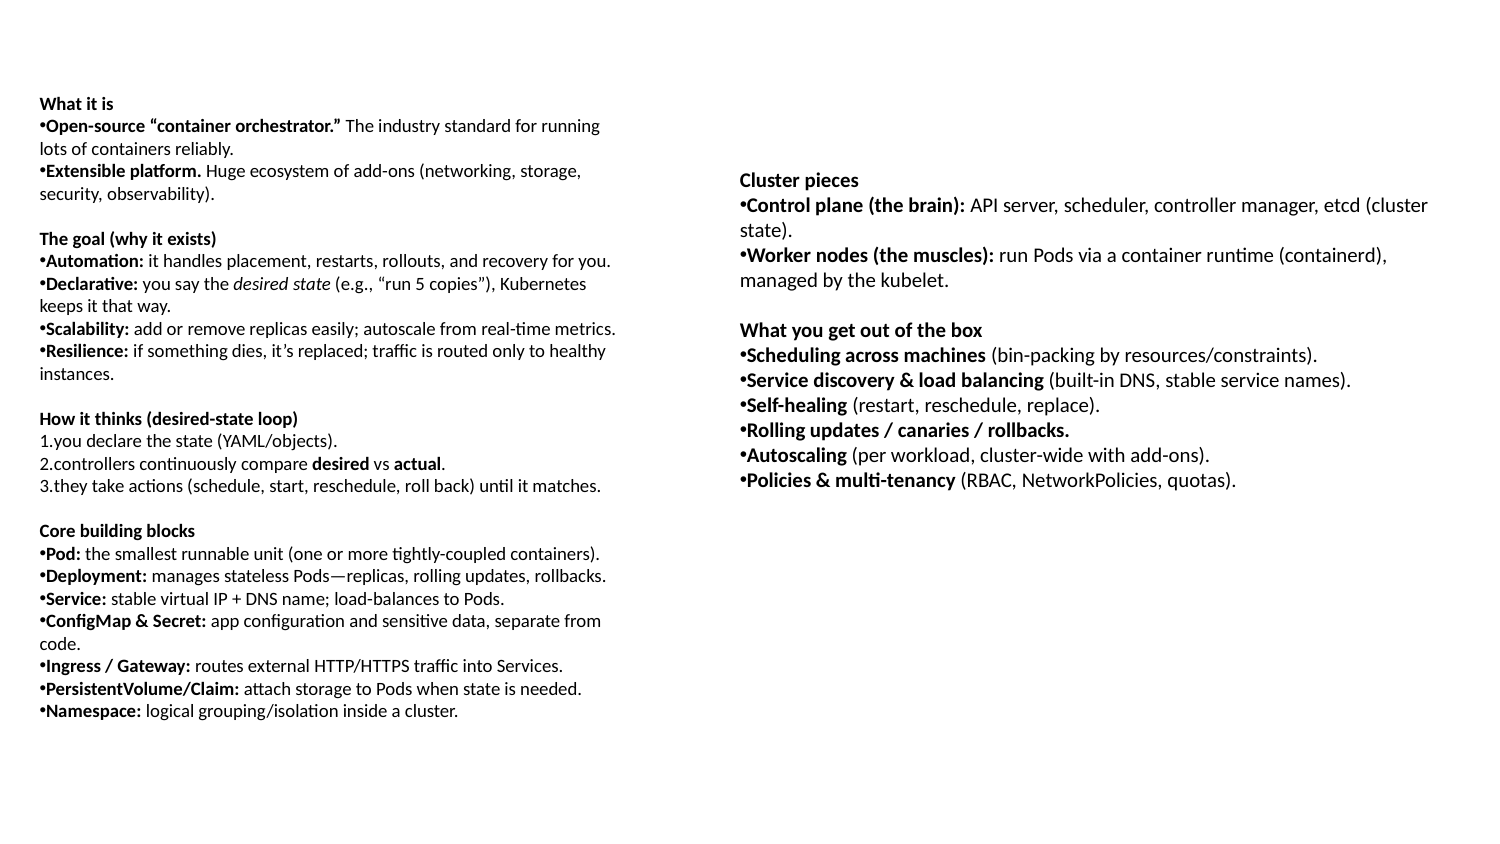

What it is
Open-source “container orchestrator.” The industry standard for running lots of containers reliably.
Extensible platform. Huge ecosystem of add-ons (networking, storage, security, observability).

The goal (why it exists)
Automation: it handles placement, restarts, rollouts, and recovery for you.
Declarative: you say the desired state (e.g., “run 5 copies”), Kubernetes keeps it that way.
Scalability: add or remove replicas easily; autoscale from real-time metrics.
Resilience: if something dies, it’s replaced; traffic is routed only to healthy instances.

How it thinks (desired-state loop)
you declare the state (YAML/objects).
controllers continuously compare desired vs actual.
they take actions (schedule, start, reschedule, roll back) until it matches.

Core building blocks
Pod: the smallest runnable unit (one or more tightly-coupled containers).
Deployment: manages stateless Pods—replicas, rolling updates, rollbacks.
Service: stable virtual IP + DNS name; load-balances to Pods.
ConfigMap & Secret: app configuration and sensitive data, separate from code.
Ingress / Gateway: routes external HTTP/HTTPS traffic into Services.
PersistentVolume/Claim: attach storage to Pods when state is needed.
Namespace: logical grouping/isolation inside a cluster.

Cluster pieces
Control plane (the brain): API server, scheduler, controller manager, etcd (cluster state).
Worker nodes (the muscles): run Pods via a container runtime (containerd), managed by the kubelet.

What you get out of the box
Scheduling across machines (bin-packing by resources/constraints).
Service discovery & load balancing (built-in DNS, stable service names).
Self-healing (restart, reschedule, replace).
Rolling updates / canaries / rollbacks.
Autoscaling (per workload, cluster-wide with add-ons).
Policies & multi-tenancy (RBAC, NetworkPolicies, quotas).